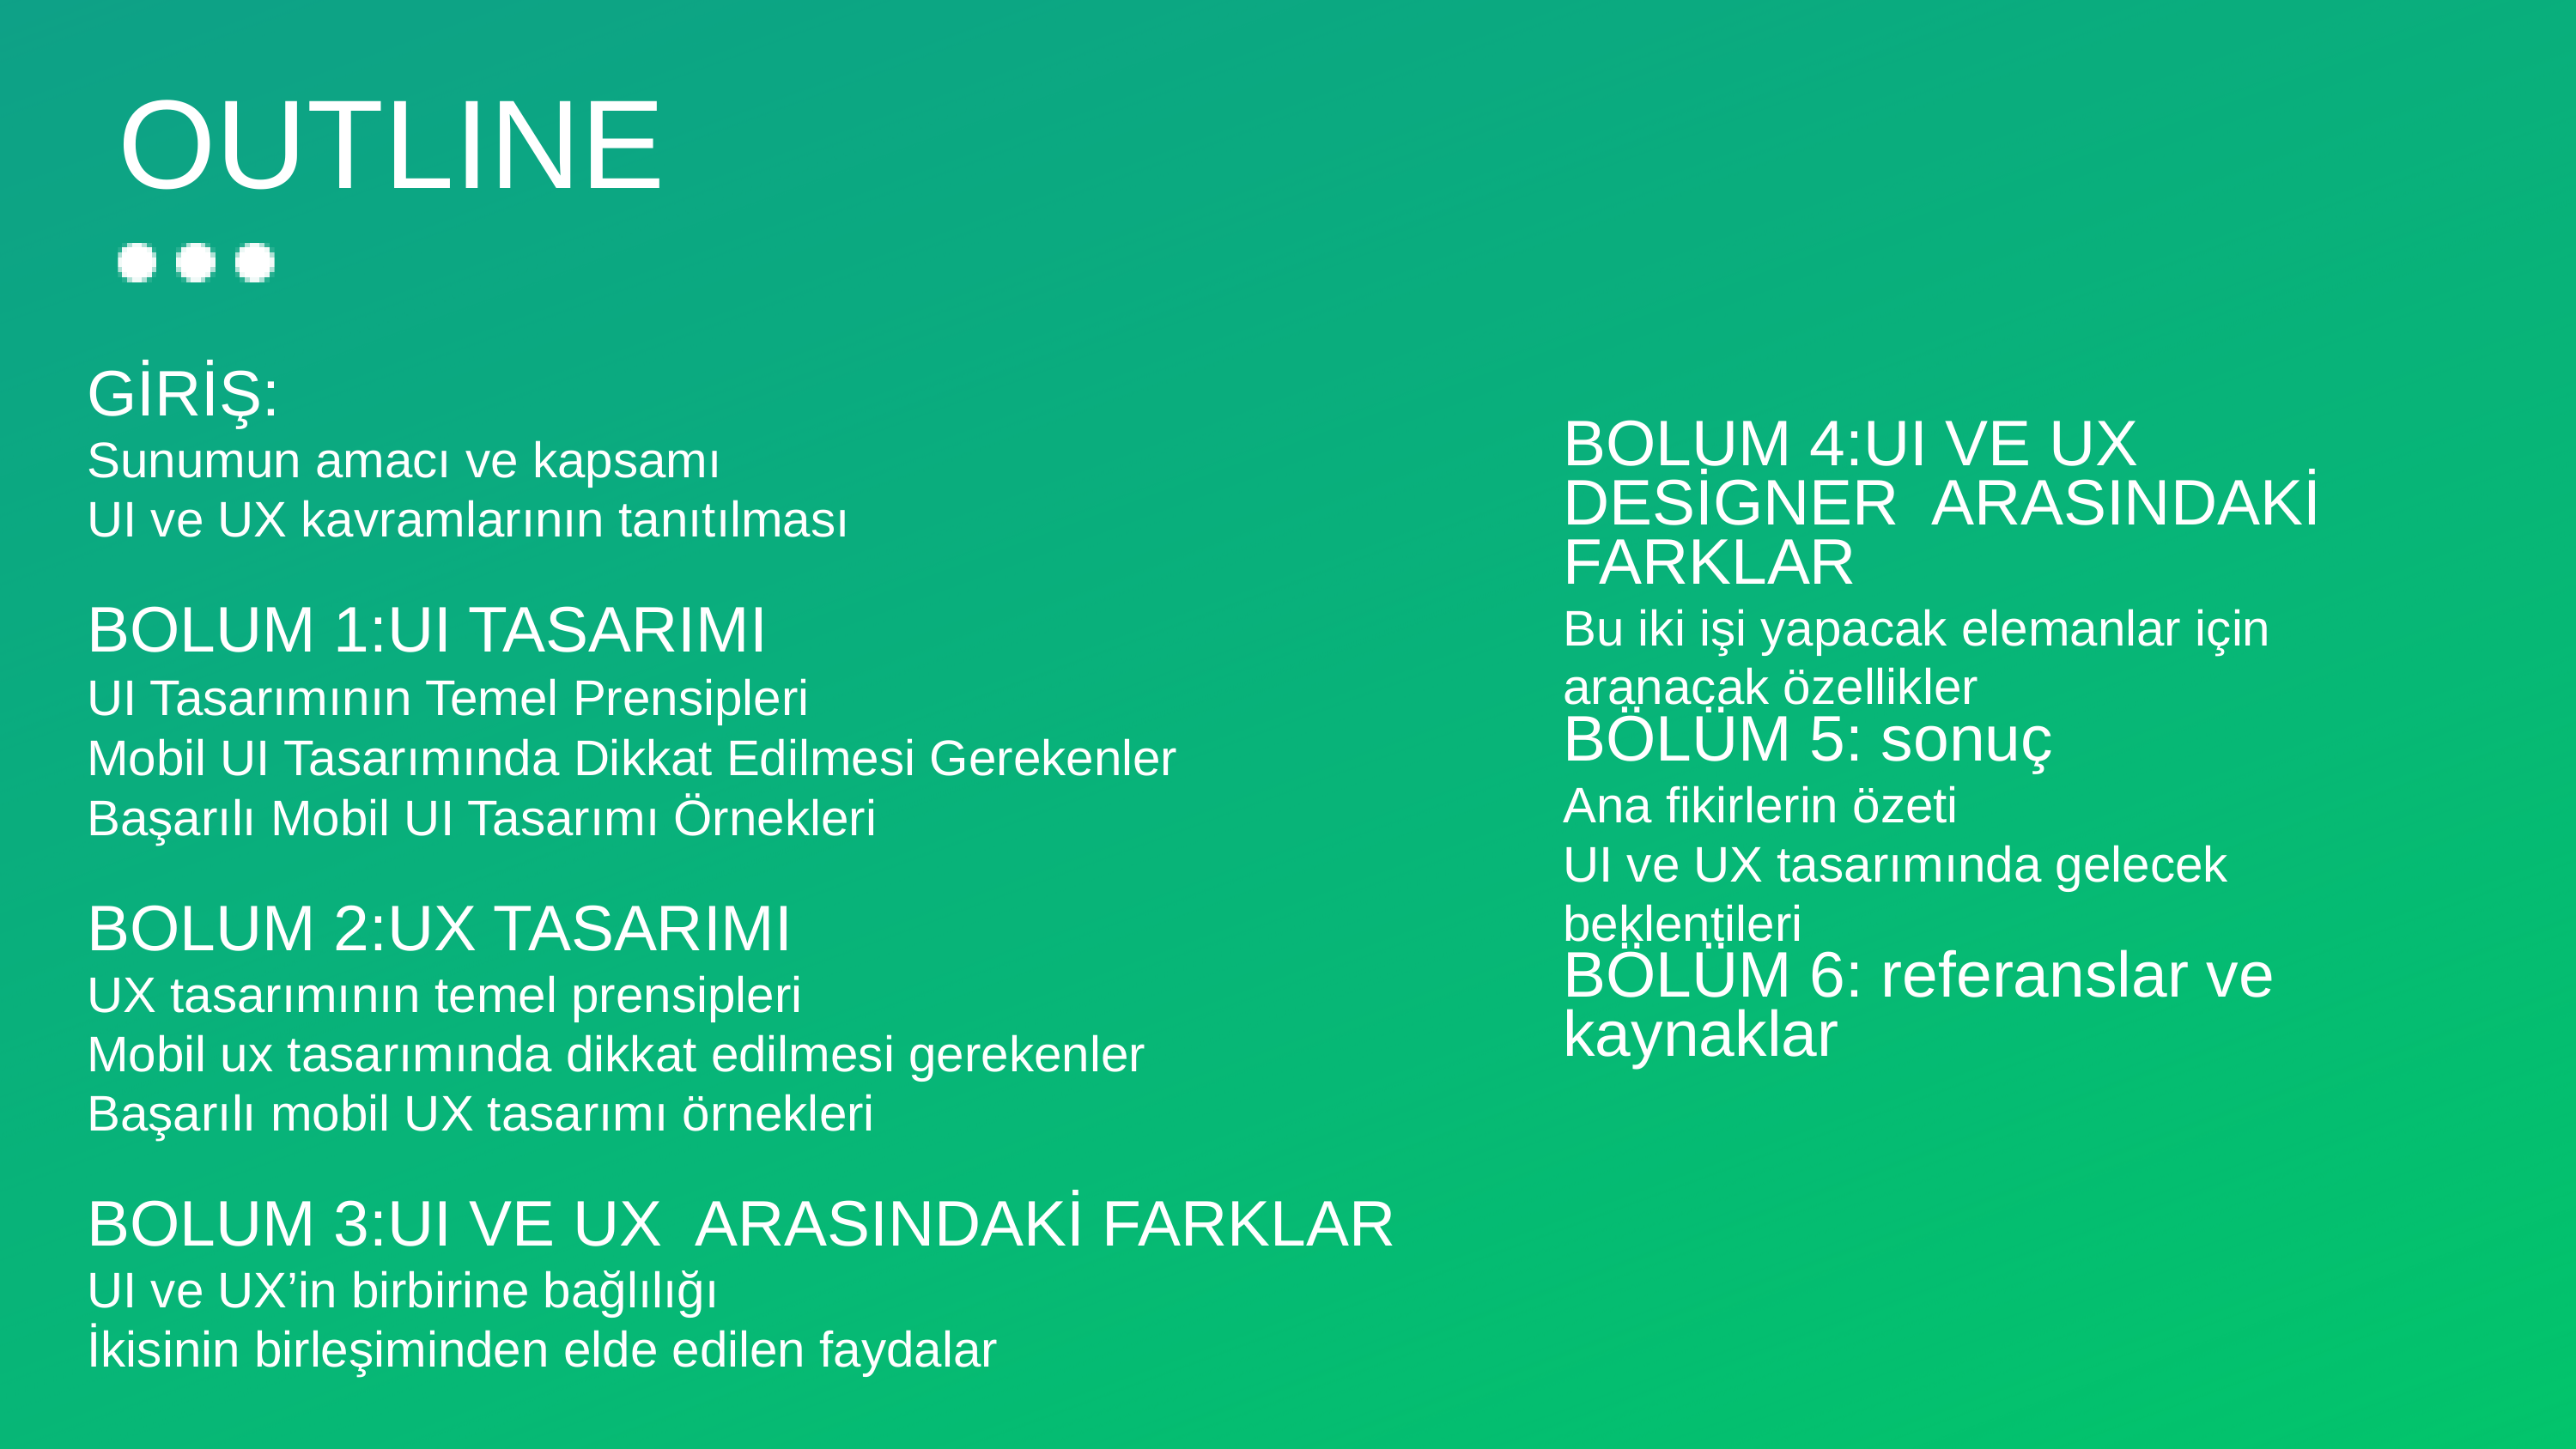

OUTLINE

GİRİŞ:
Sunumun amacı ve kapsamı						      UI ve UX kavramlarının tanıtılması

BOLUM 1:UI TASARIMI
UI Tasarımının Temel Prensipleri
Mobil UI Tasarımında Dikkat Edilmesi Gerekenler
Başarılı Mobil UI Tasarımı Örnekleri

BOLUM 2:UX TASARIMI
UX tasarımının temel prensipleri
Mobil ux tasarımında dikkat edilmesi gerekenler
Başarılı mobil UX tasarımı örnekleri

BOLUM 3:UI VE UX  ARASINDAKİ FARKLAR
UI ve UX’in birbirine bağlılığı
İkisinin birleşiminden elde edilen faydalar

BOLUM 4:UI VE UX DESİGNER  ARASINDAKİ FARKLAR
Bu iki işi yapacak elemanlar için aranacak özellikler
BÖLÜM 5: sonuç
Ana fikirlerin özeti
UI ve UX tasarımında gelecek beklentileri
BÖLÜM 6: referanslar ve kaynaklar